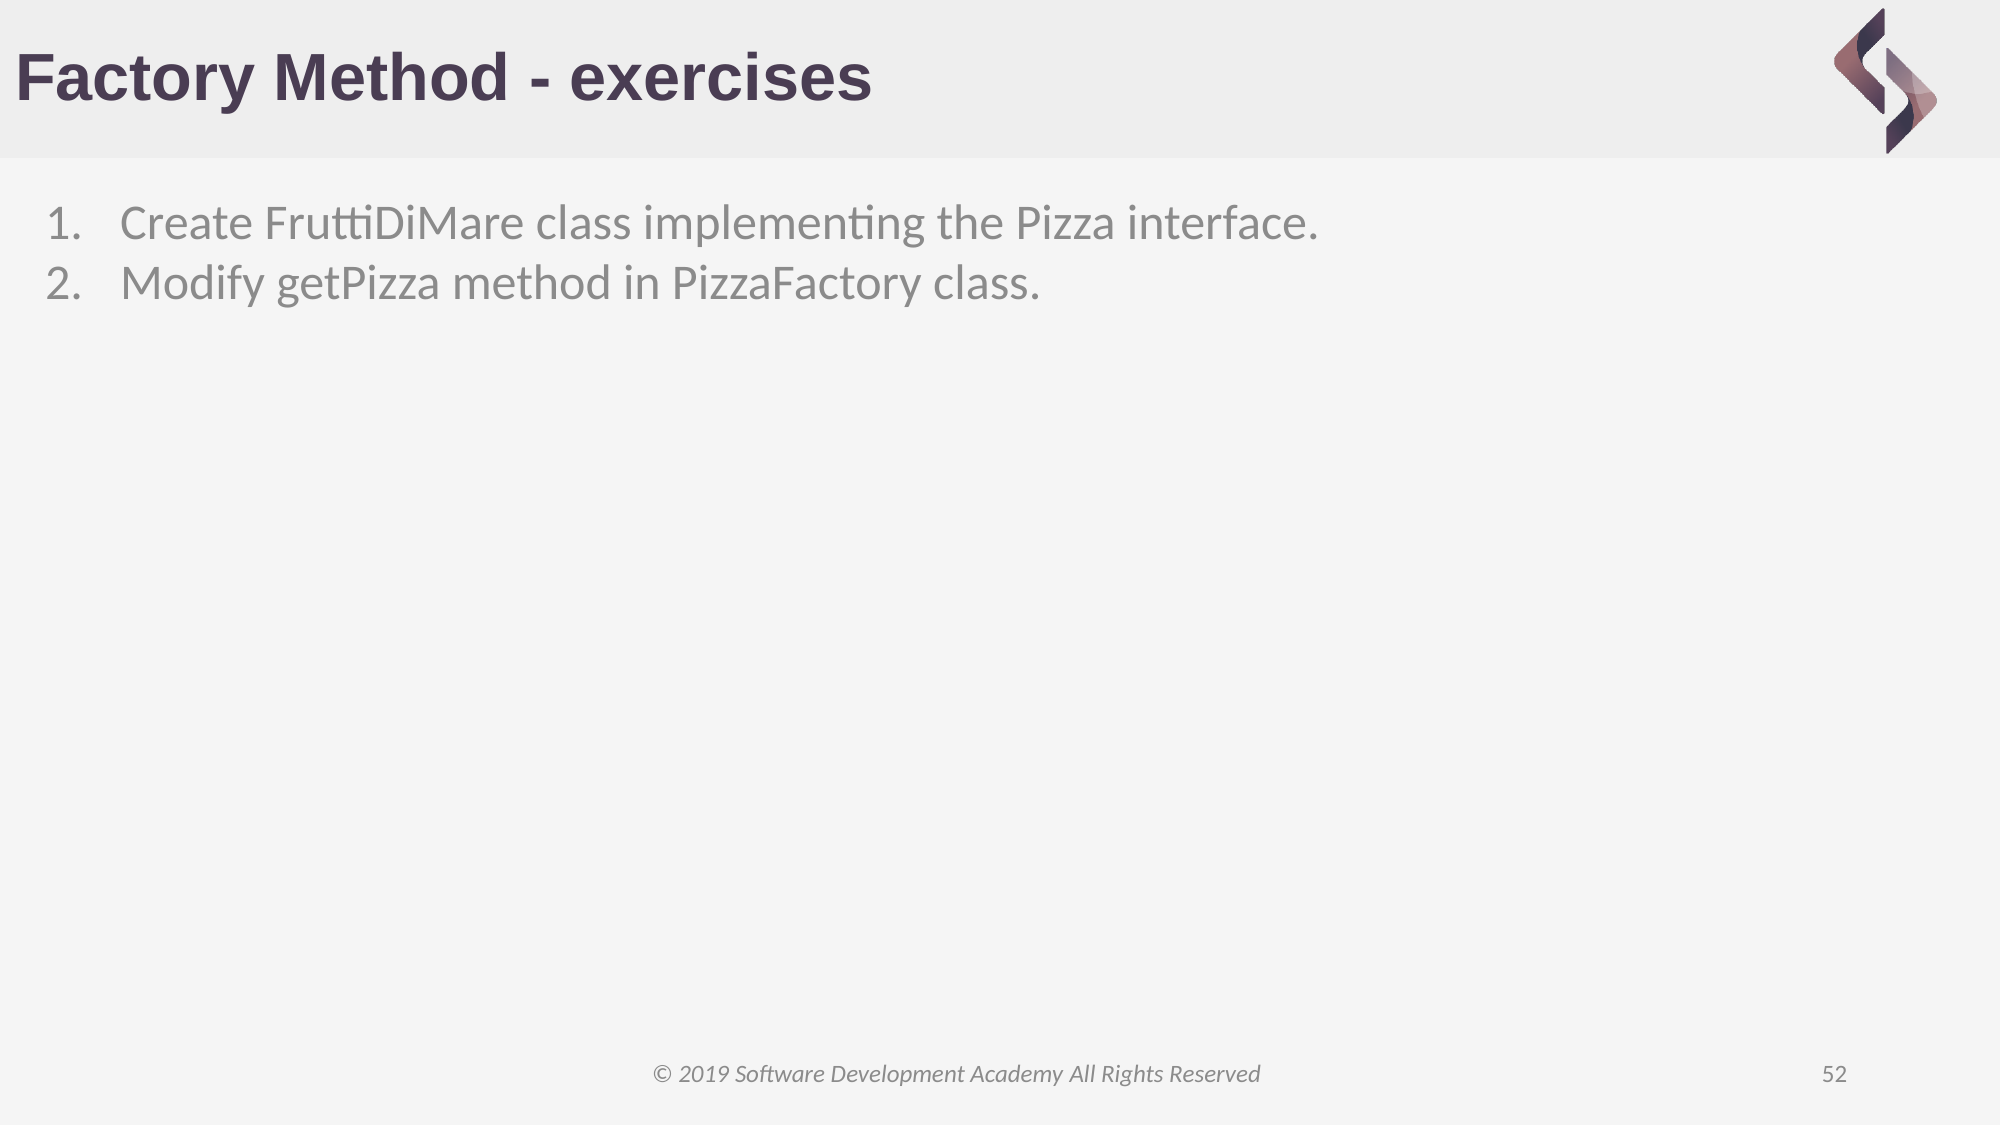

# Factory Method - exercises
Create FruttiDiMare class implementing the Pizza interface.
Modify getPizza method in PizzaFactory class.
© 2019 Software Development Academy All Rights Reserved
52